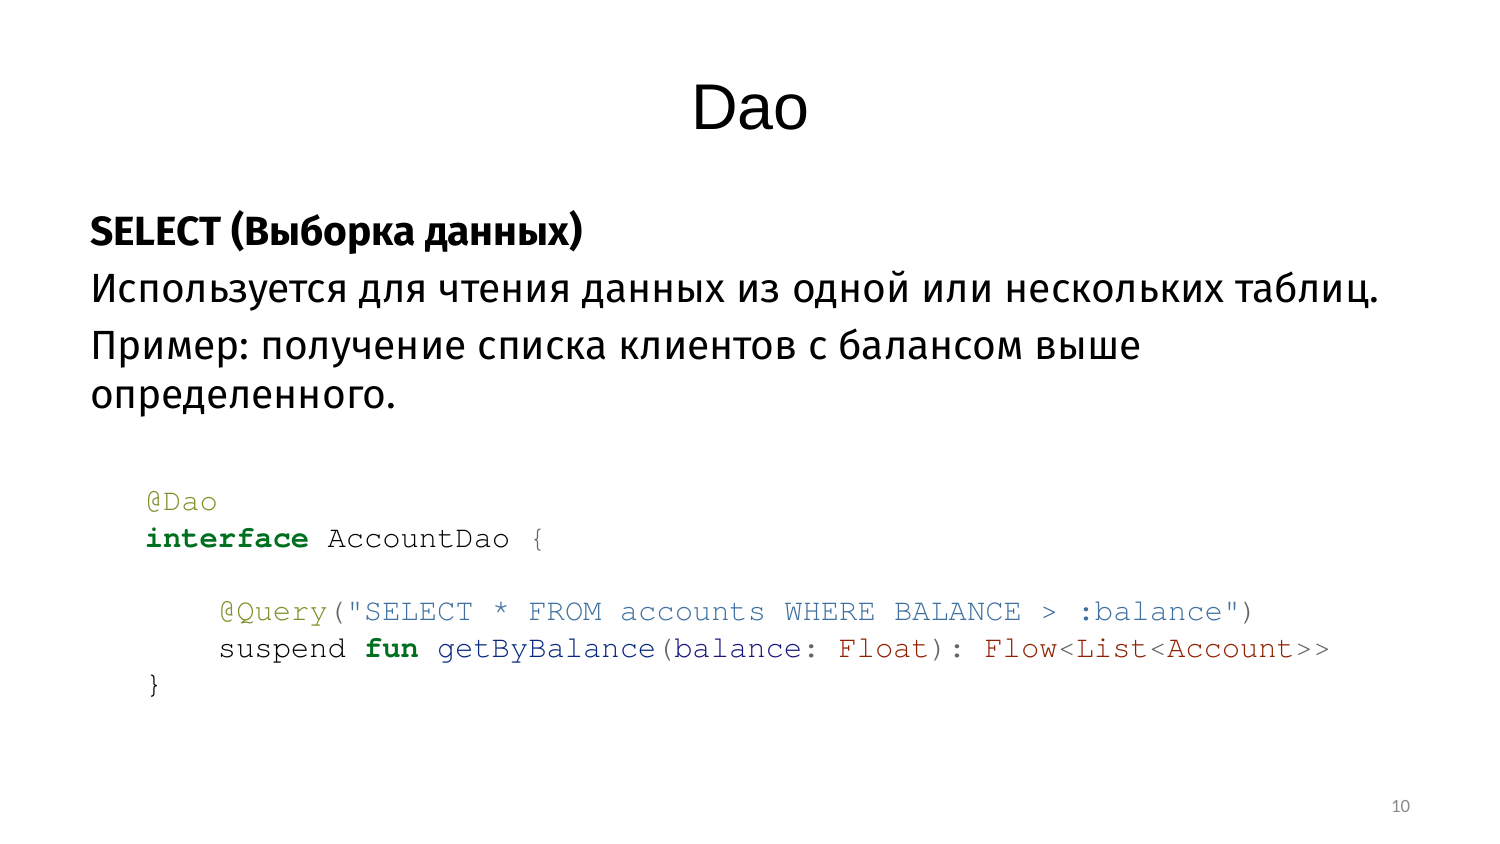

# Dao
SELECT (Выборка данных)
Используется для чтения данных из одной или нескольких таблиц.
Пример: получение списка клиентов с балансом выше определенного.

@Dao
interface AccountDao {
    @Query("SELECT * FROM accounts WHERE BALANCE > :balance")
    suspend fun getByBalance(balance: Float): Flow<List<Account>>
}
10